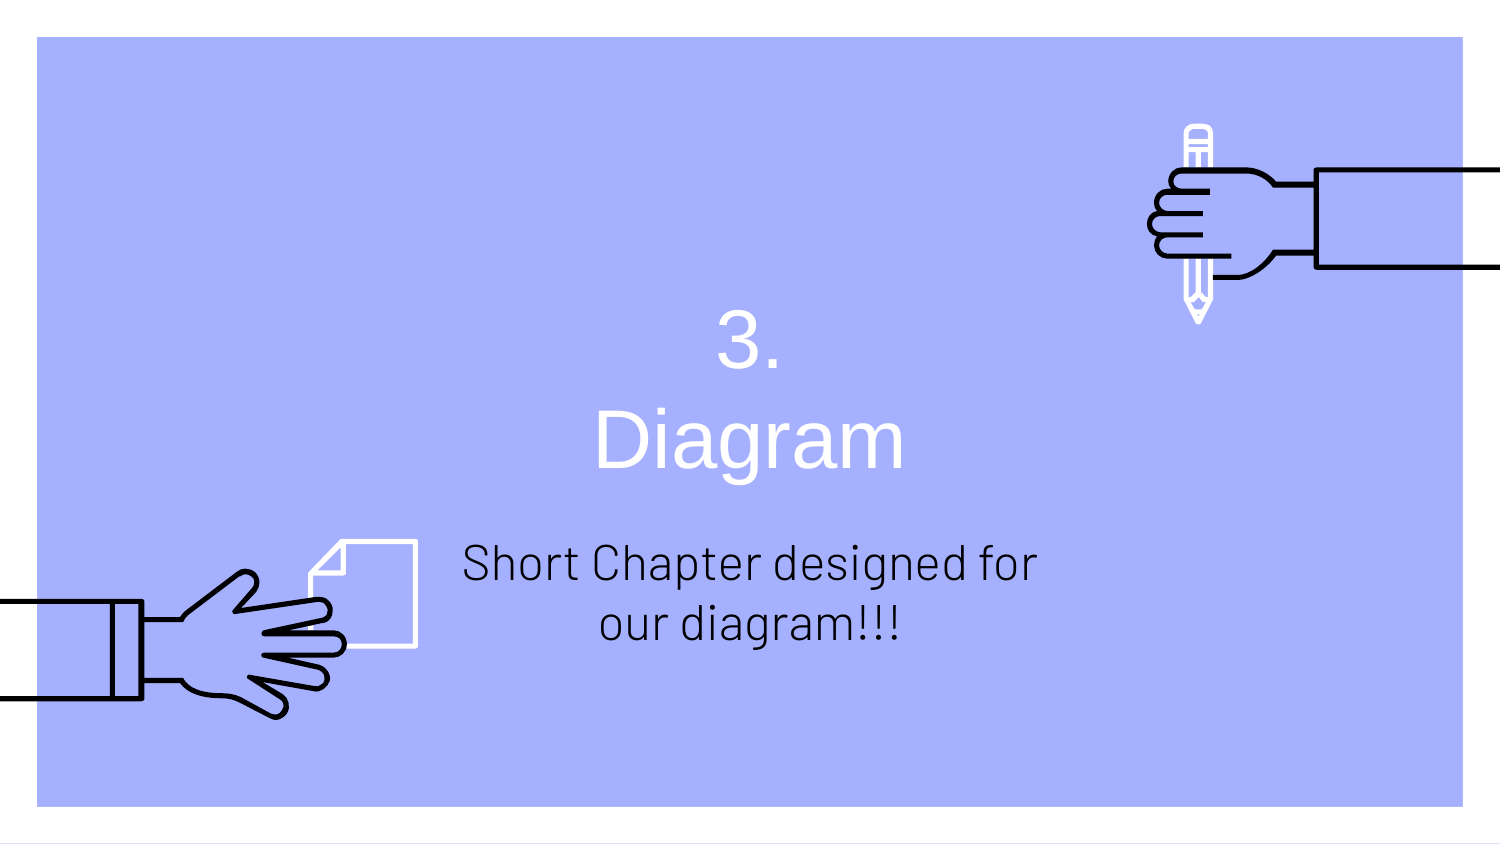

# 3.
Diagram
Short Chapter designed for our diagram!!!